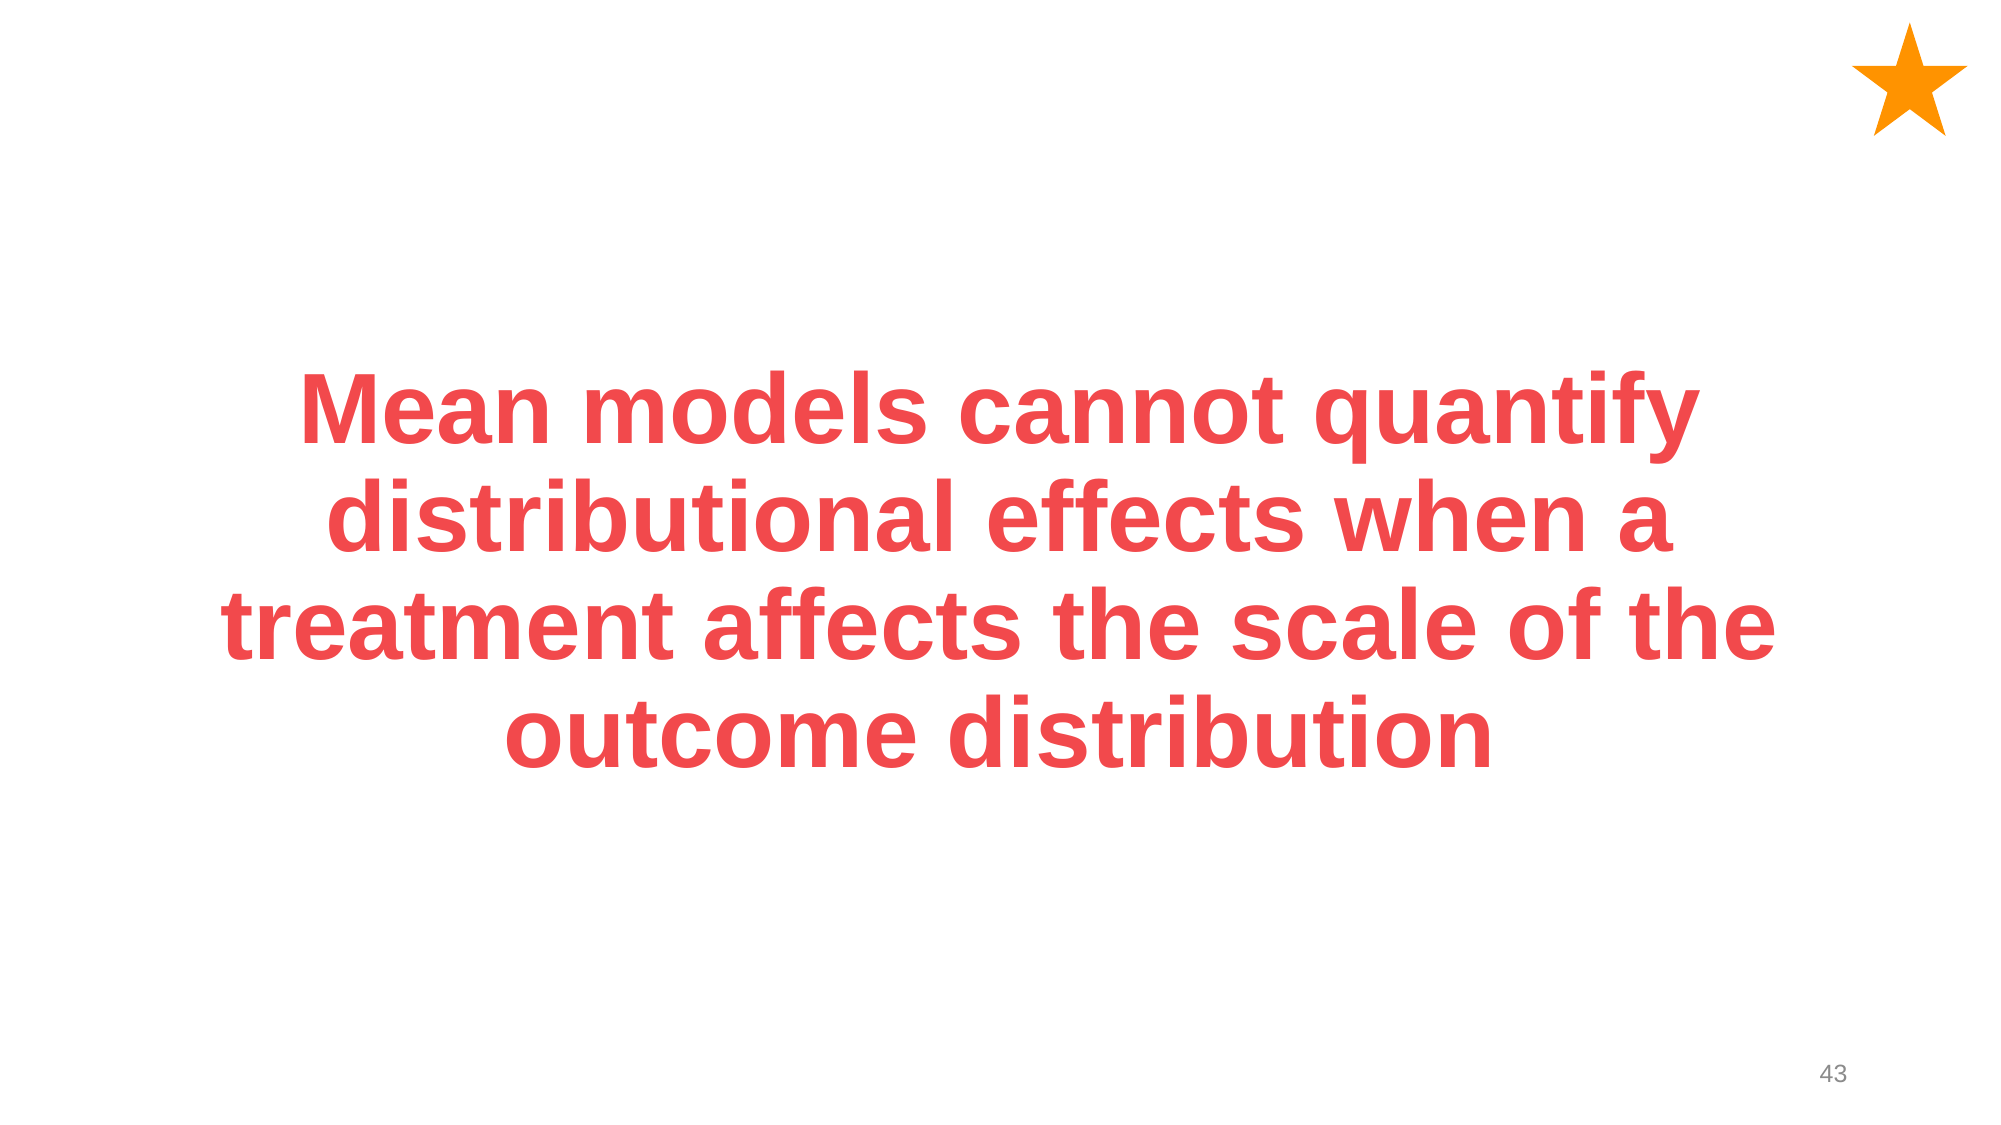

# Mean models cannot quantify distributional effects when a treatment affects the scale of the outcome distribution
43